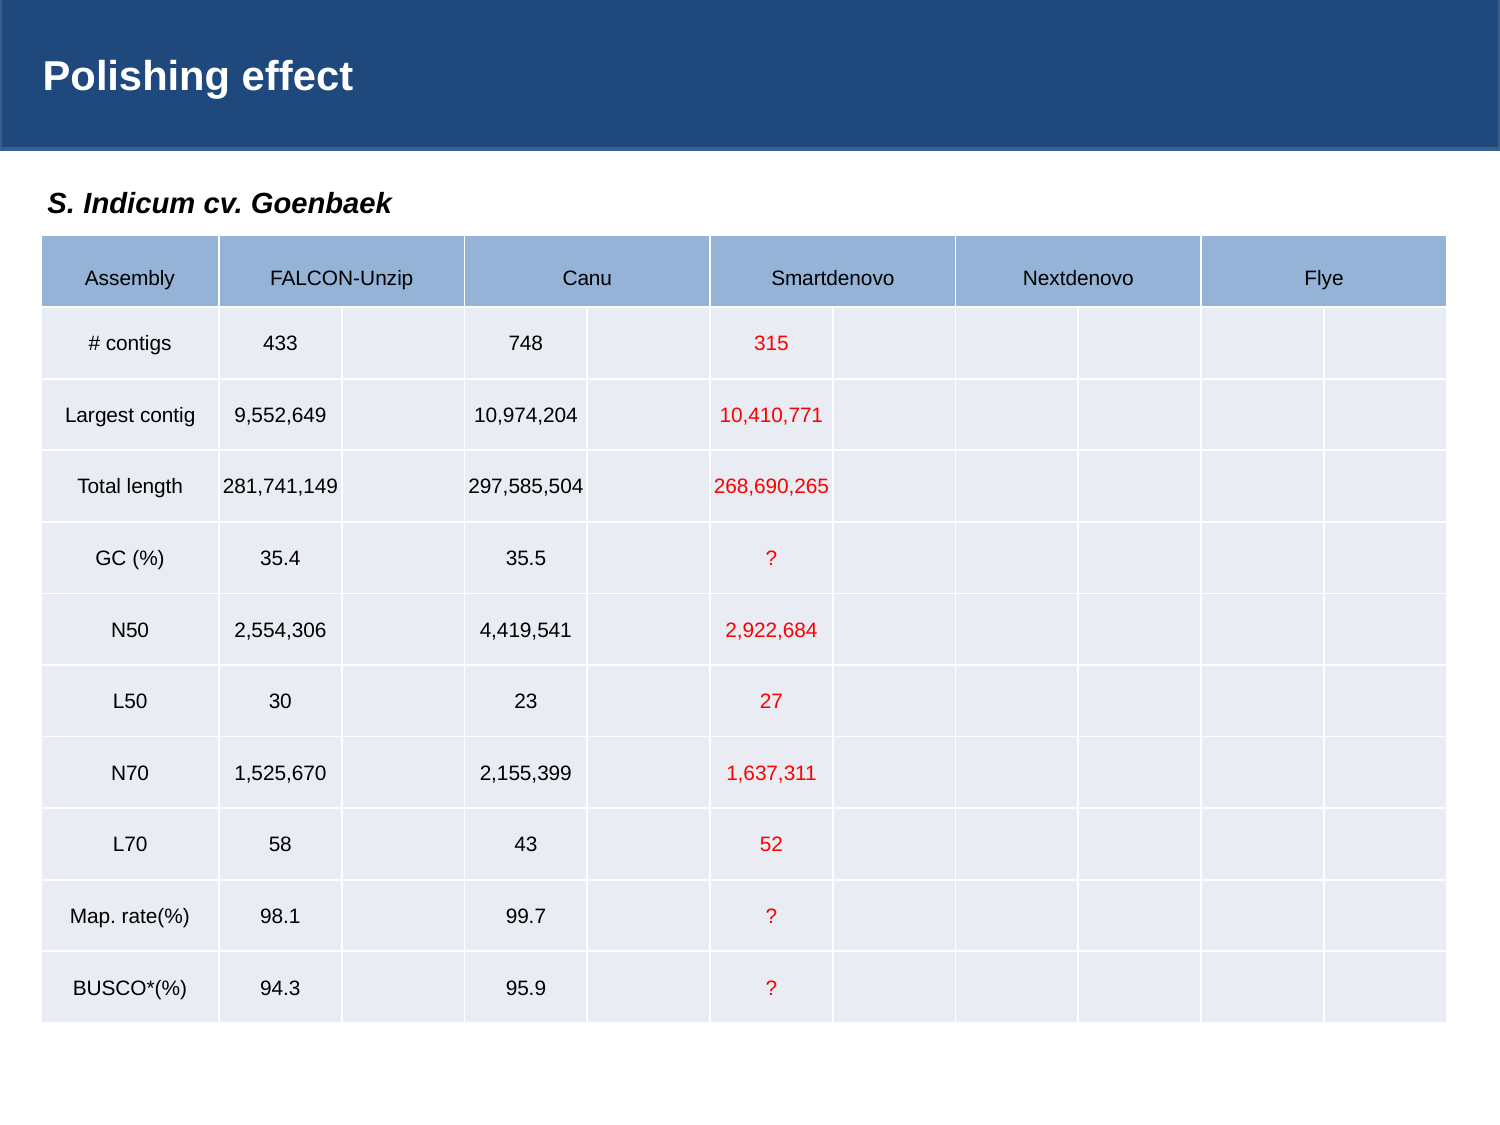

Polishing effect
S. Indicum cv. Goenbaek
| Assembly | FALCON-Unzip |  | Canu |  | Smartdenovo |  | Nextdenovo |  | Flye |  |
| --- | --- | --- | --- | --- | --- | --- | --- | --- | --- | --- |
| # contigs | 433 |  | 748 |  | 315 |  |  |  |  |  |
| Largest contig | 9,552,649 |  | 10,974,204 |  | 10,410,771 |  |  |  |  |  |
| Total length | 281,741,149 |  | 297,585,504 |  | 268,690,265 |  |  |  |  |  |
| GC (%) | 35.4 |  | 35.5 |  | ? |  |  |  |  |  |
| N50 | 2,554,306 |  | 4,419,541 |  | 2,922,684 |  |  |  |  |  |
| L50 | 30 |  | 23 |  | 27 |  |  |  |  |  |
| N70 | 1,525,670 |  | 2,155,399 |  | 1,637,311 |  |  |  |  |  |
| L70 | 58 |  | 43 |  | 52 |  |  |  |  |  |
| Map. rate(%) | 98.1 |  | 99.7 |  | ? |  |  |  |  |  |
| BUSCO\*(%) | 94.3 |  | 95.9 |  | ? |  |  |  |  |  |